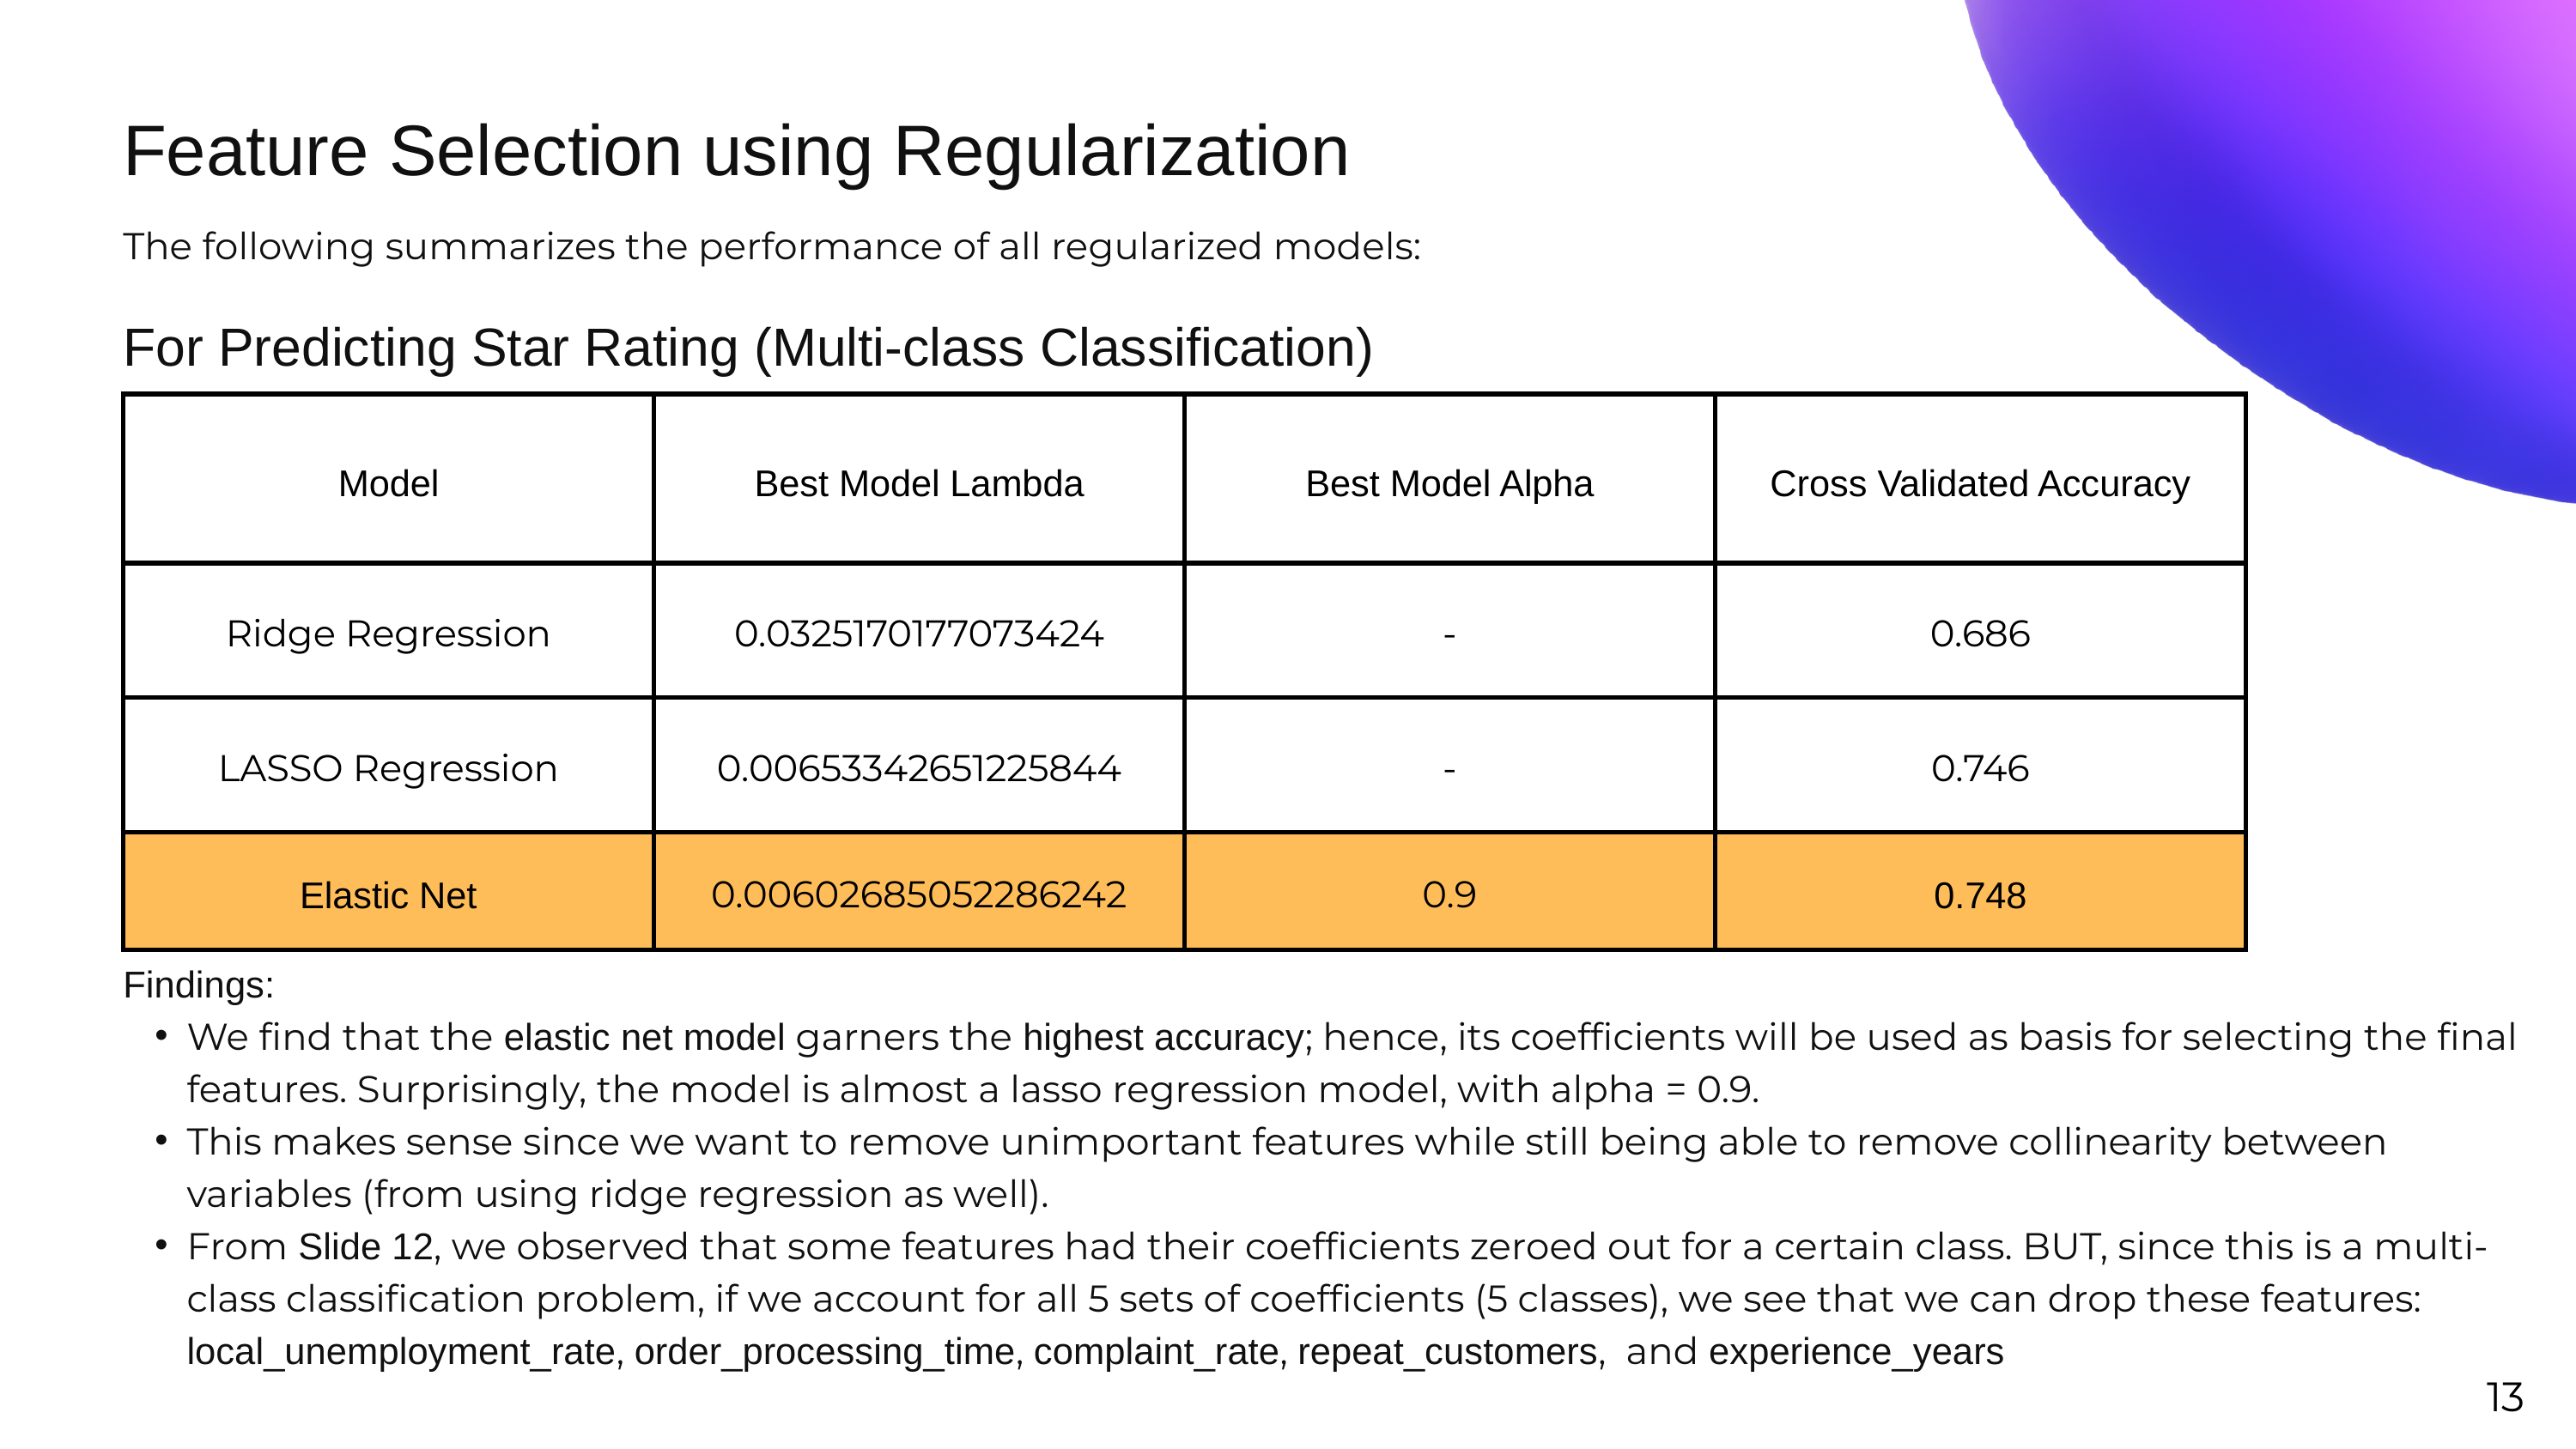

Feature Selection using Regularization
The following summarizes the performance of all regularized models:
For Predicting Star Rating (Multi-class Classification)
| Model | Best Model Lambda | Best Model Alpha | Cross Validated Accuracy |
| --- | --- | --- | --- |
| Ridge Regression | 0.0325170177073424 | - | 0.686 |
| LASSO Regression | 0.00653342651225844 | - | 0.746 |
| Elastic Net | 0.00602685052286242 | 0.9 | 0.748 |
Findings:
We find that the elastic net model garners the highest accuracy; hence, its coefficients will be used as basis for selecting the final features. Surprisingly, the model is almost a lasso regression model, with alpha = 0.9.
This makes sense since we want to remove unimportant features while still being able to remove collinearity between variables (from using ridge regression as well).
From Slide 12, we observed that some features had their coefficients zeroed out for a certain class. BUT, since this is a multi-class classification problem, if we account for all 5 sets of coefficients (5 classes), we see that we can drop these features: local_unemployment_rate, order_processing_time, complaint_rate, repeat_customers,  and experience_years
13